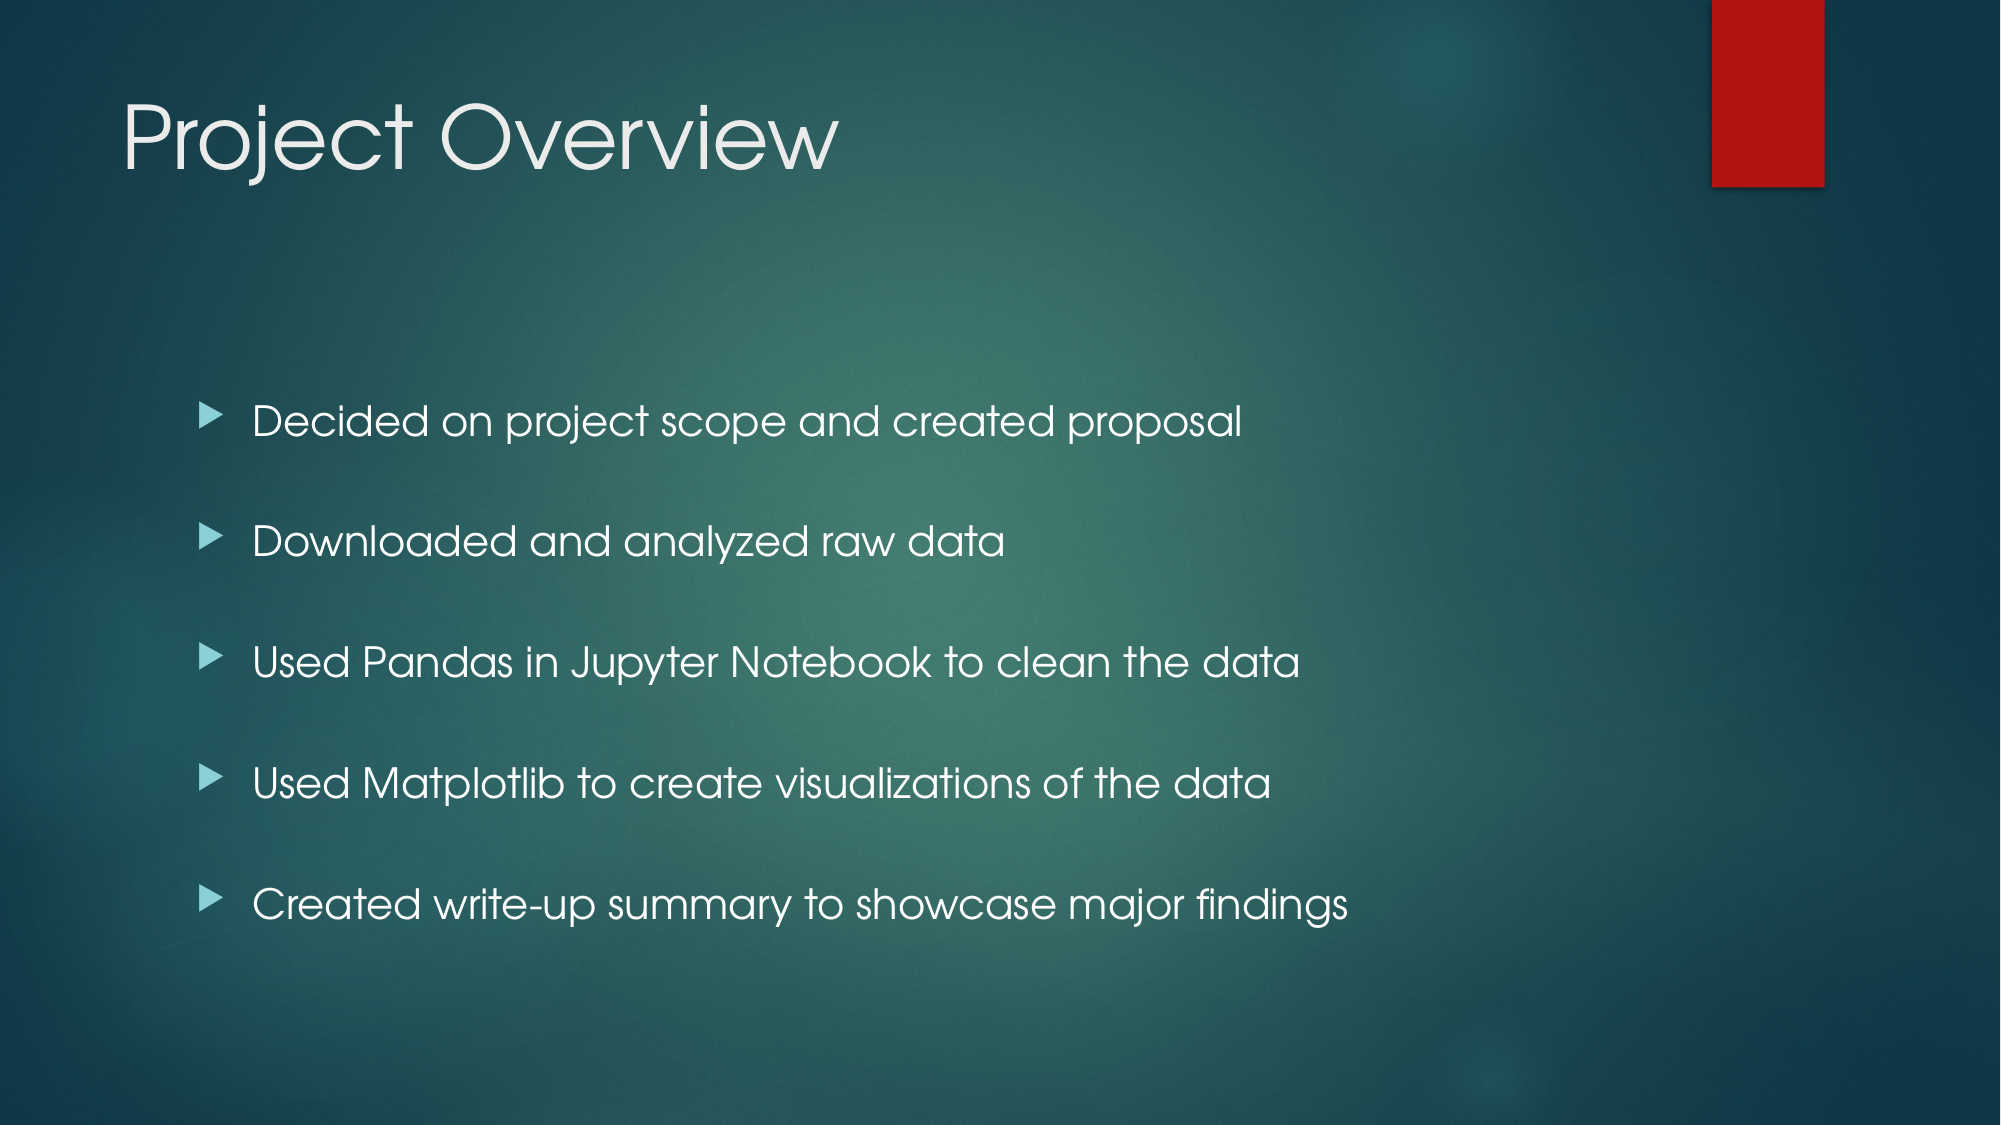

# Project Overview
Decided on project scope and created proposal
Downloaded and analyzed raw data
Used Pandas in Jupyter Notebook to clean the data
Used Matplotlib to create visualizations of the data
Created write-up summary to showcase major findings